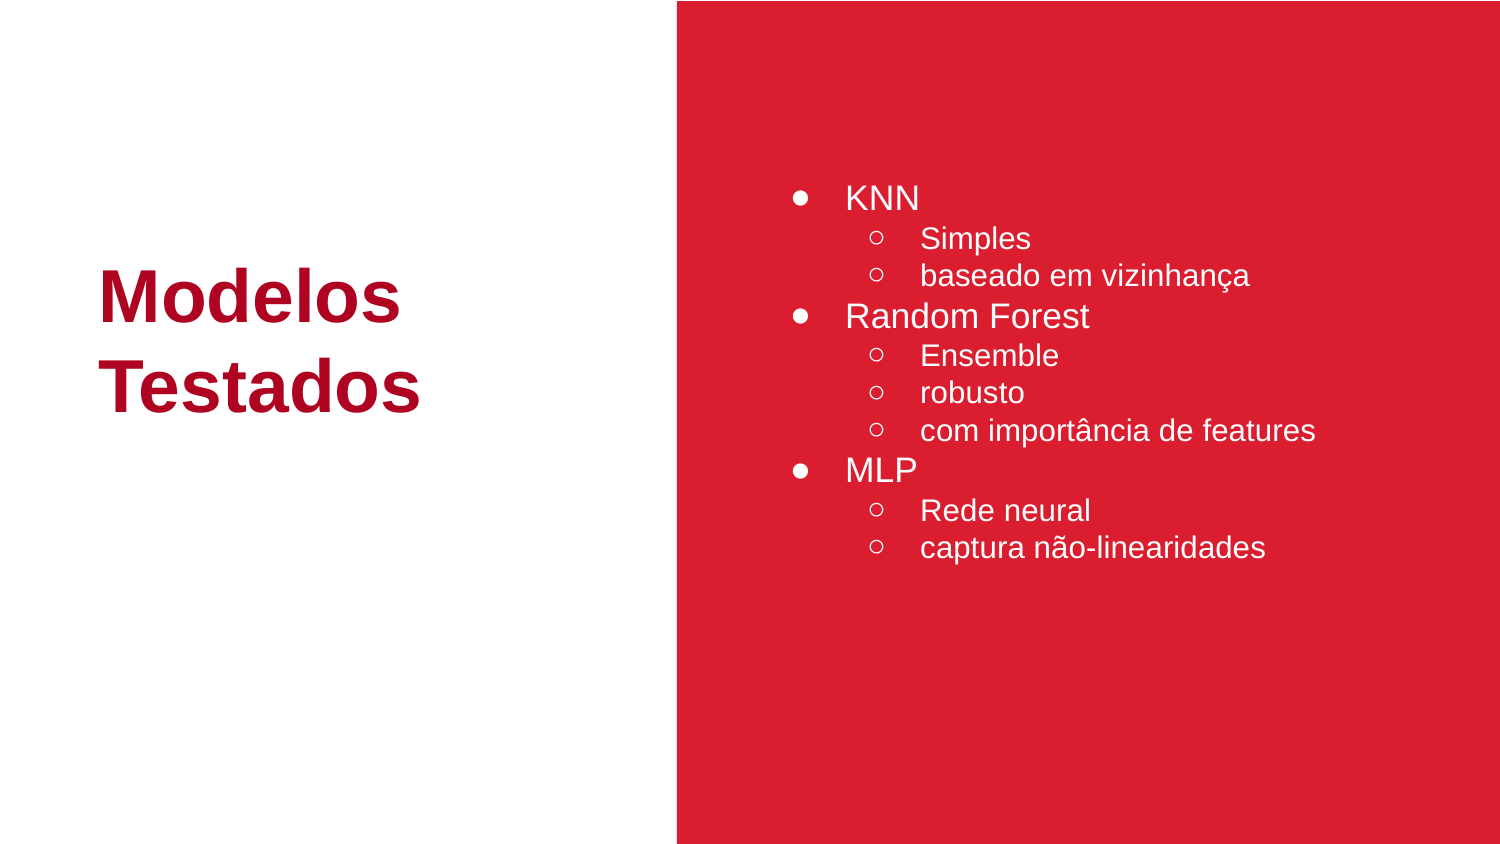

KNN
Simples
baseado em vizinhança
Random Forest
Ensemble
robusto
com importância de features
MLP
Rede neural
captura não-linearidades
Modelos Testados